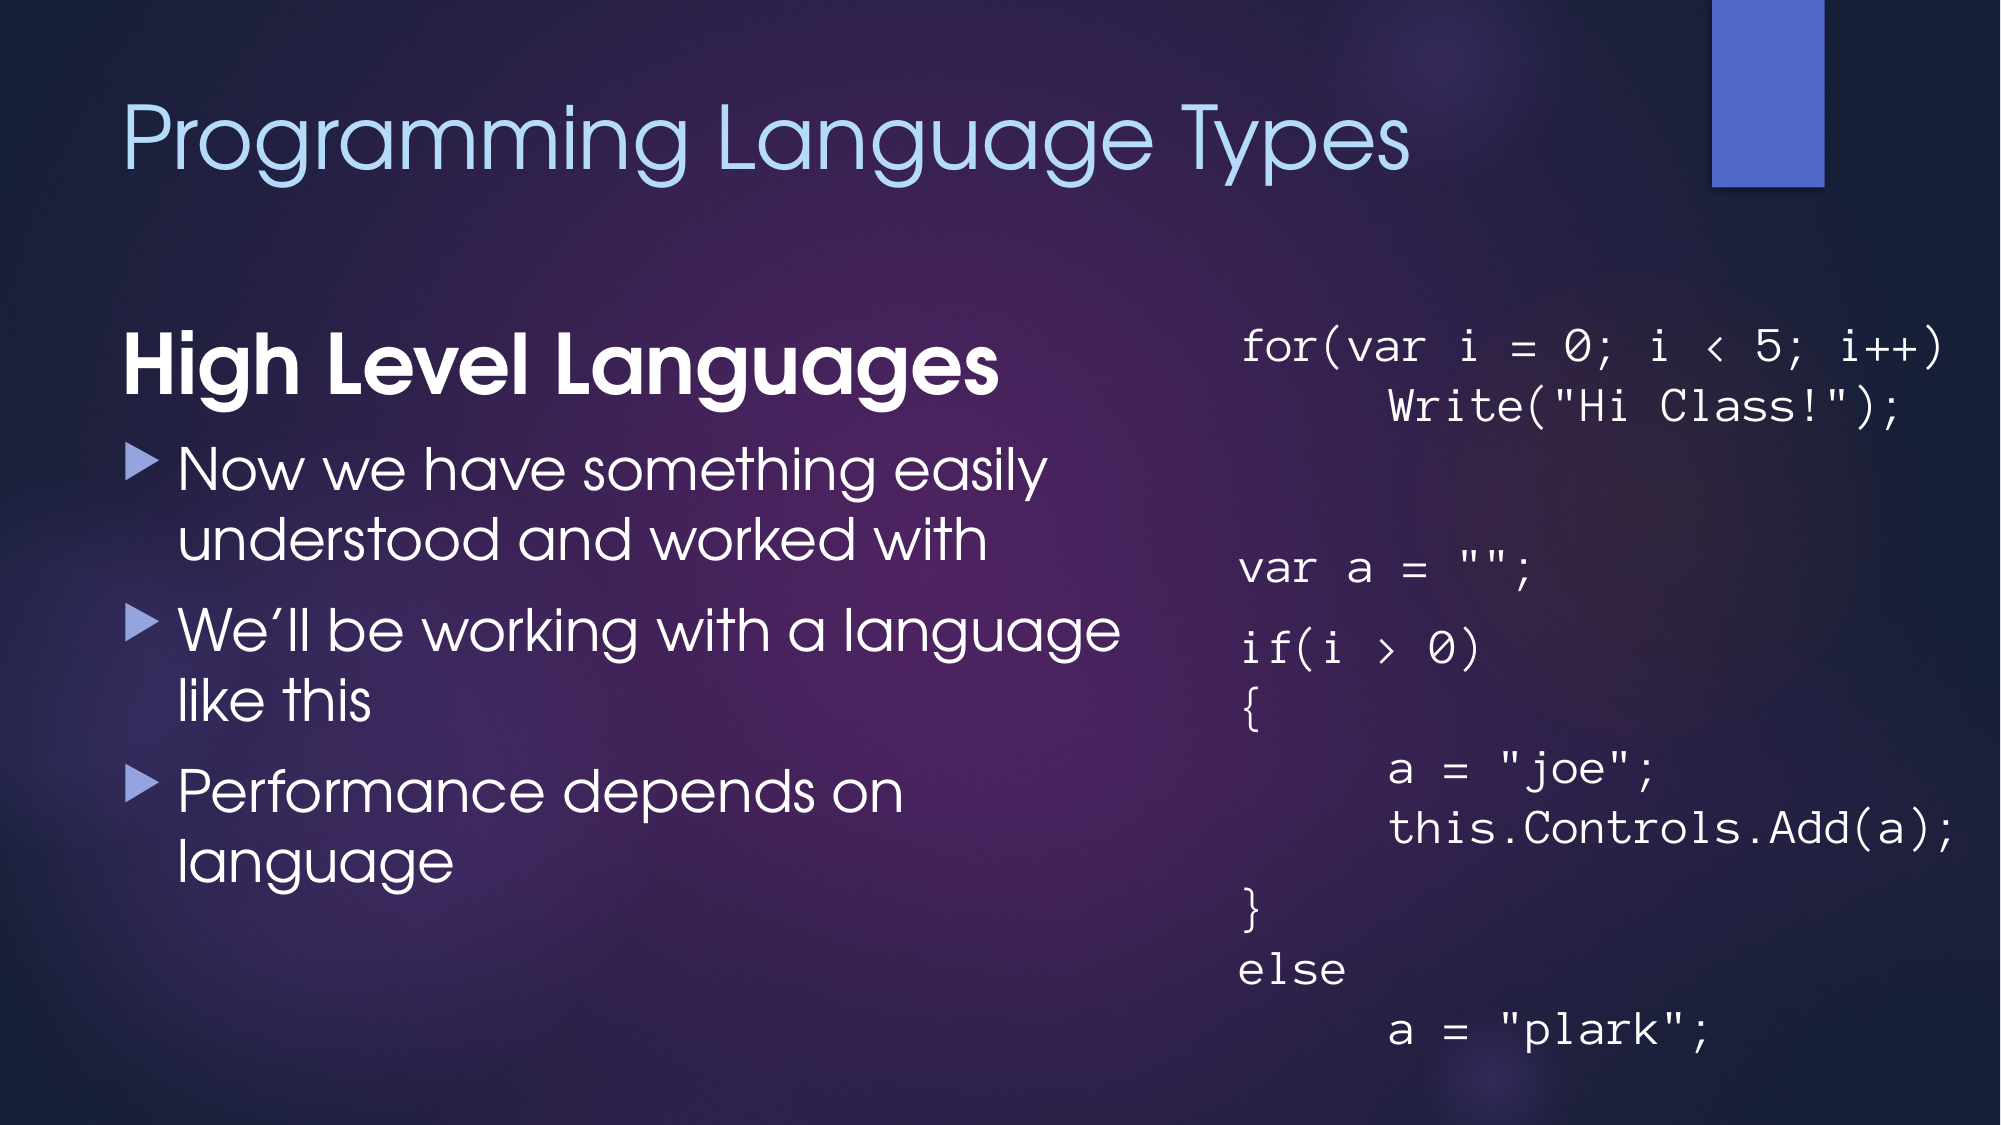

# Programming Language Types
for(var i = 0; i < 5; i++)
	Write("Hi Class!");

var a = "";
if(i > 0)
{
	a = "joe";
	this.Controls.Add(a);
}
else
	a = "plark";
High Level Languages
Now we have something easily understood and worked with
We’ll be working with a language like this
Performance depends on language